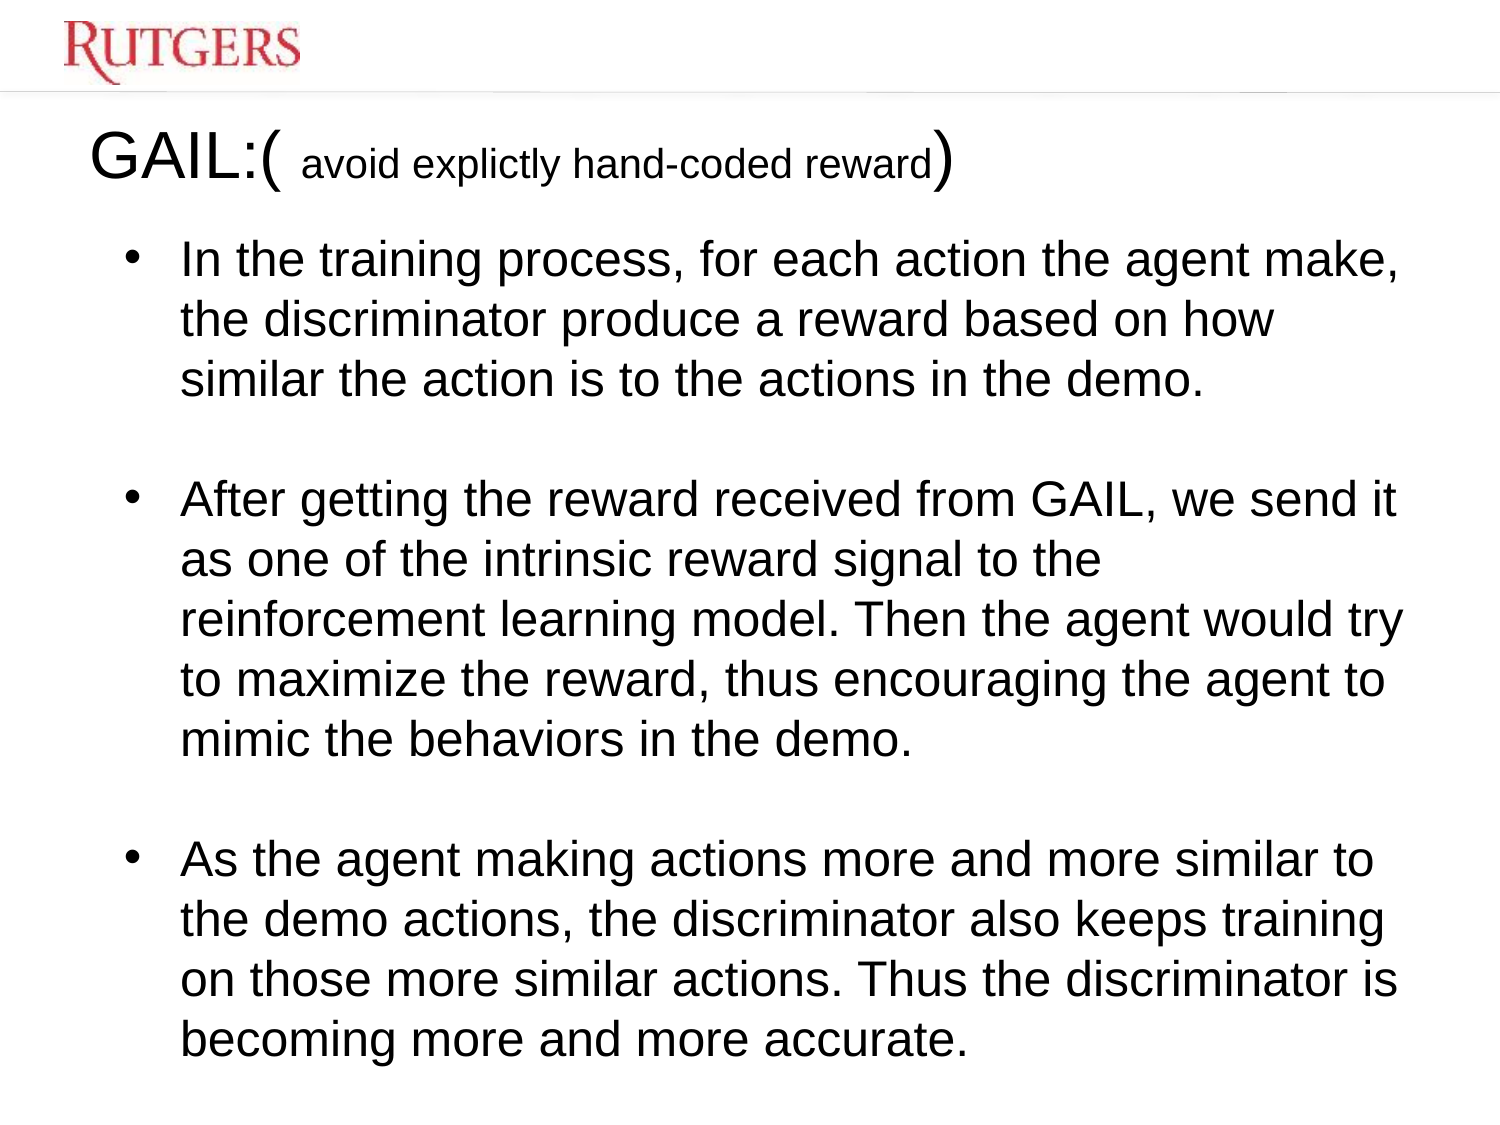

GAIL:( avoid explictly hand-coded reward)
In the training process, for each action the agent make, the discriminator produce a reward based on how similar the action is to the actions in the demo.

After getting the reward received from GAIL, we send it as one of the intrinsic reward signal to the reinforcement learning model. Then the agent would try to maximize the reward, thus encouraging the agent to mimic the behaviors in the demo.

As the agent making actions more and more similar to the demo actions, the discriminator also keeps training on those more similar actions. Thus the discriminator is becoming more and more accurate.